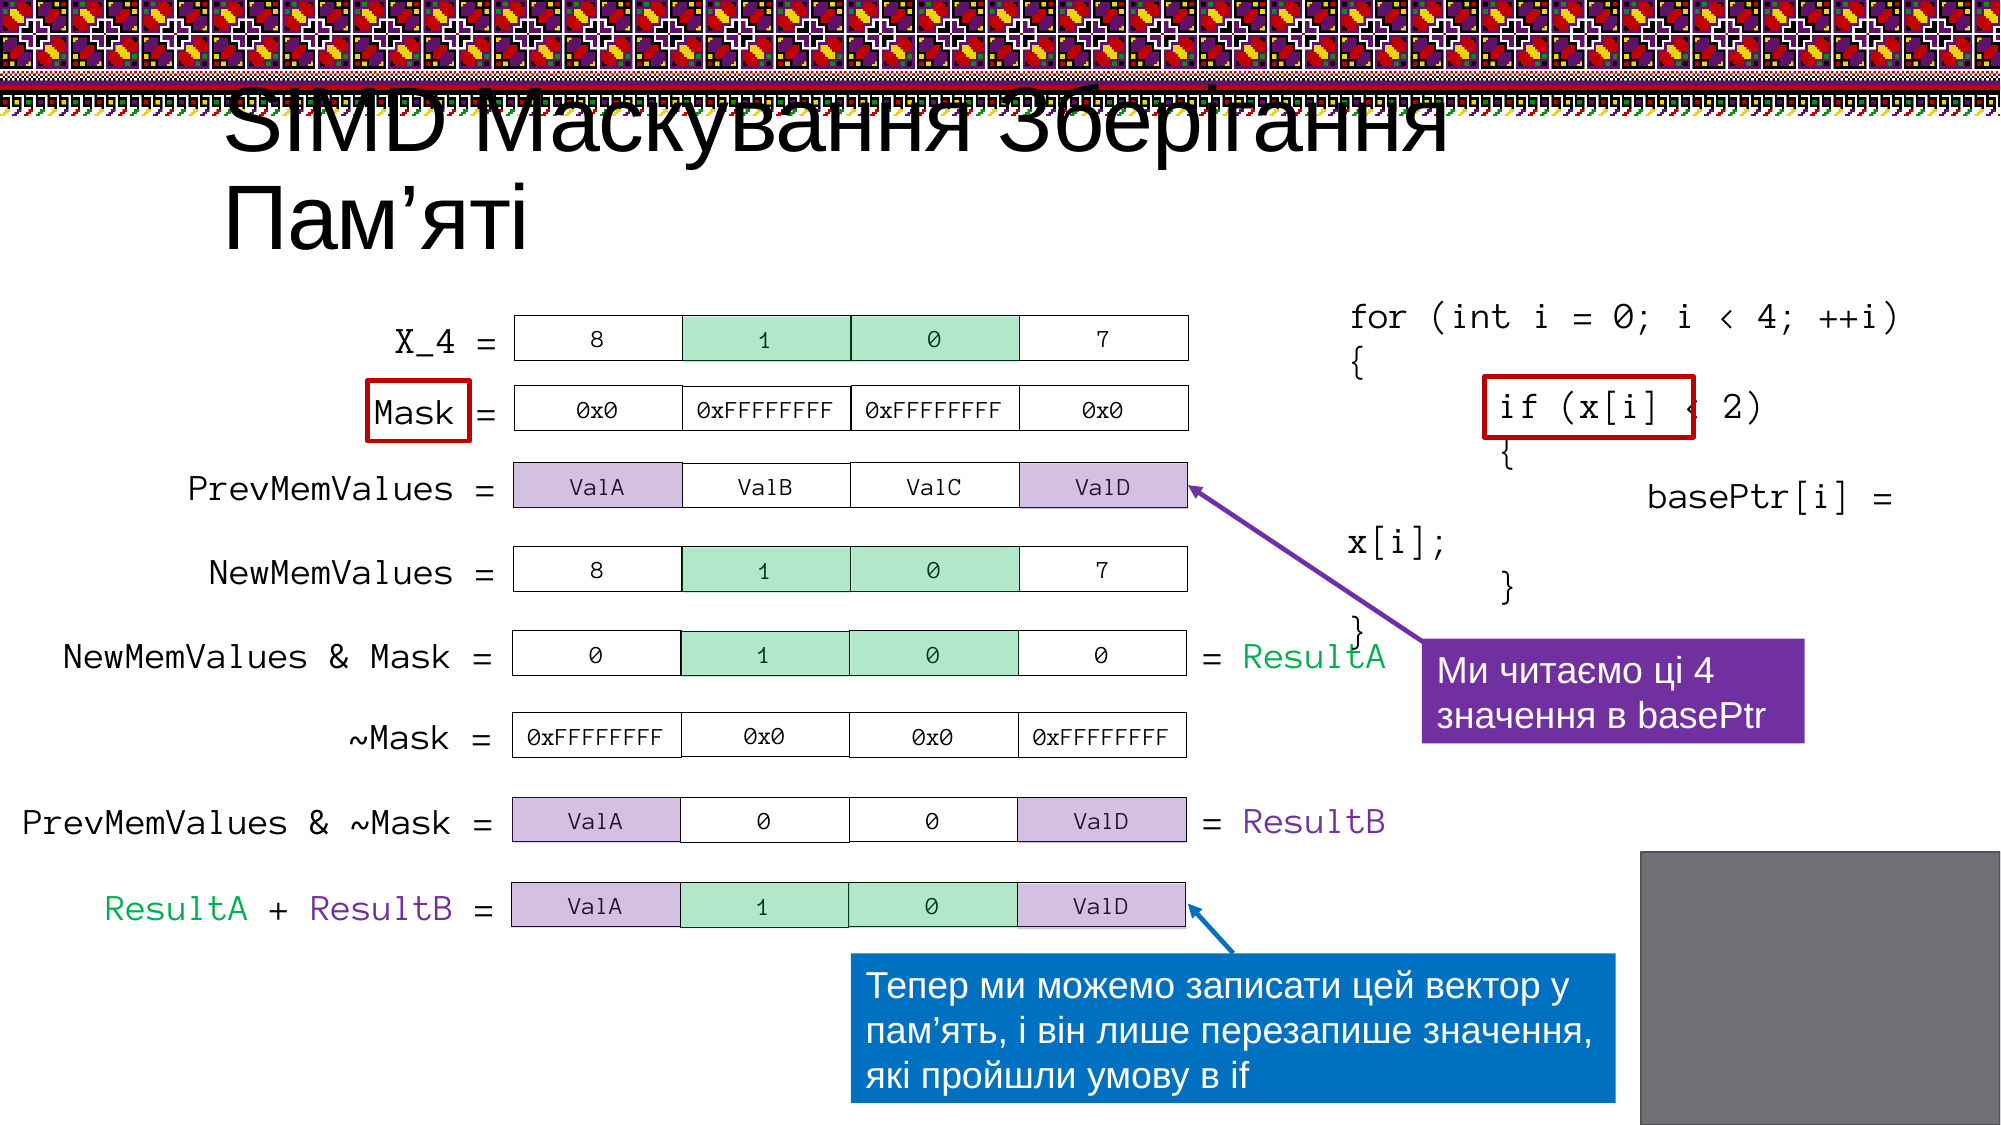

# SIMD Маскування Зберігання Пам’яті
for (int i = 0; i < 4; ++i)
{
	if (x[i] < 2)
	{
		basePtr[i] = x[i];
	}
}
X_4 =
8
0
7
1

Mask =

0x0
0xFFFFFFFF
0x0
0xFFFFFFFF
PrevMemValues =

ValA
ValC
ValD
ValB

NewMemValues =
8
0
7
1

NewMemValues & Mask =
= ResultA
0
0
0
1

Ми читаємо ці 4 значення в basePtr
~Mask =
0x0
0xFFFFFFFF
0x0
0xFFFFFFFF
= ResultB
PrevMemValues & ~Mask =

ValA
0
ValD
0

ResultA + ResultB =

ValA
0
ValD
1

Тепер ми можемо записати цей вектор у пам’ять, і він лише перезапише значення, які пройшли умову в if